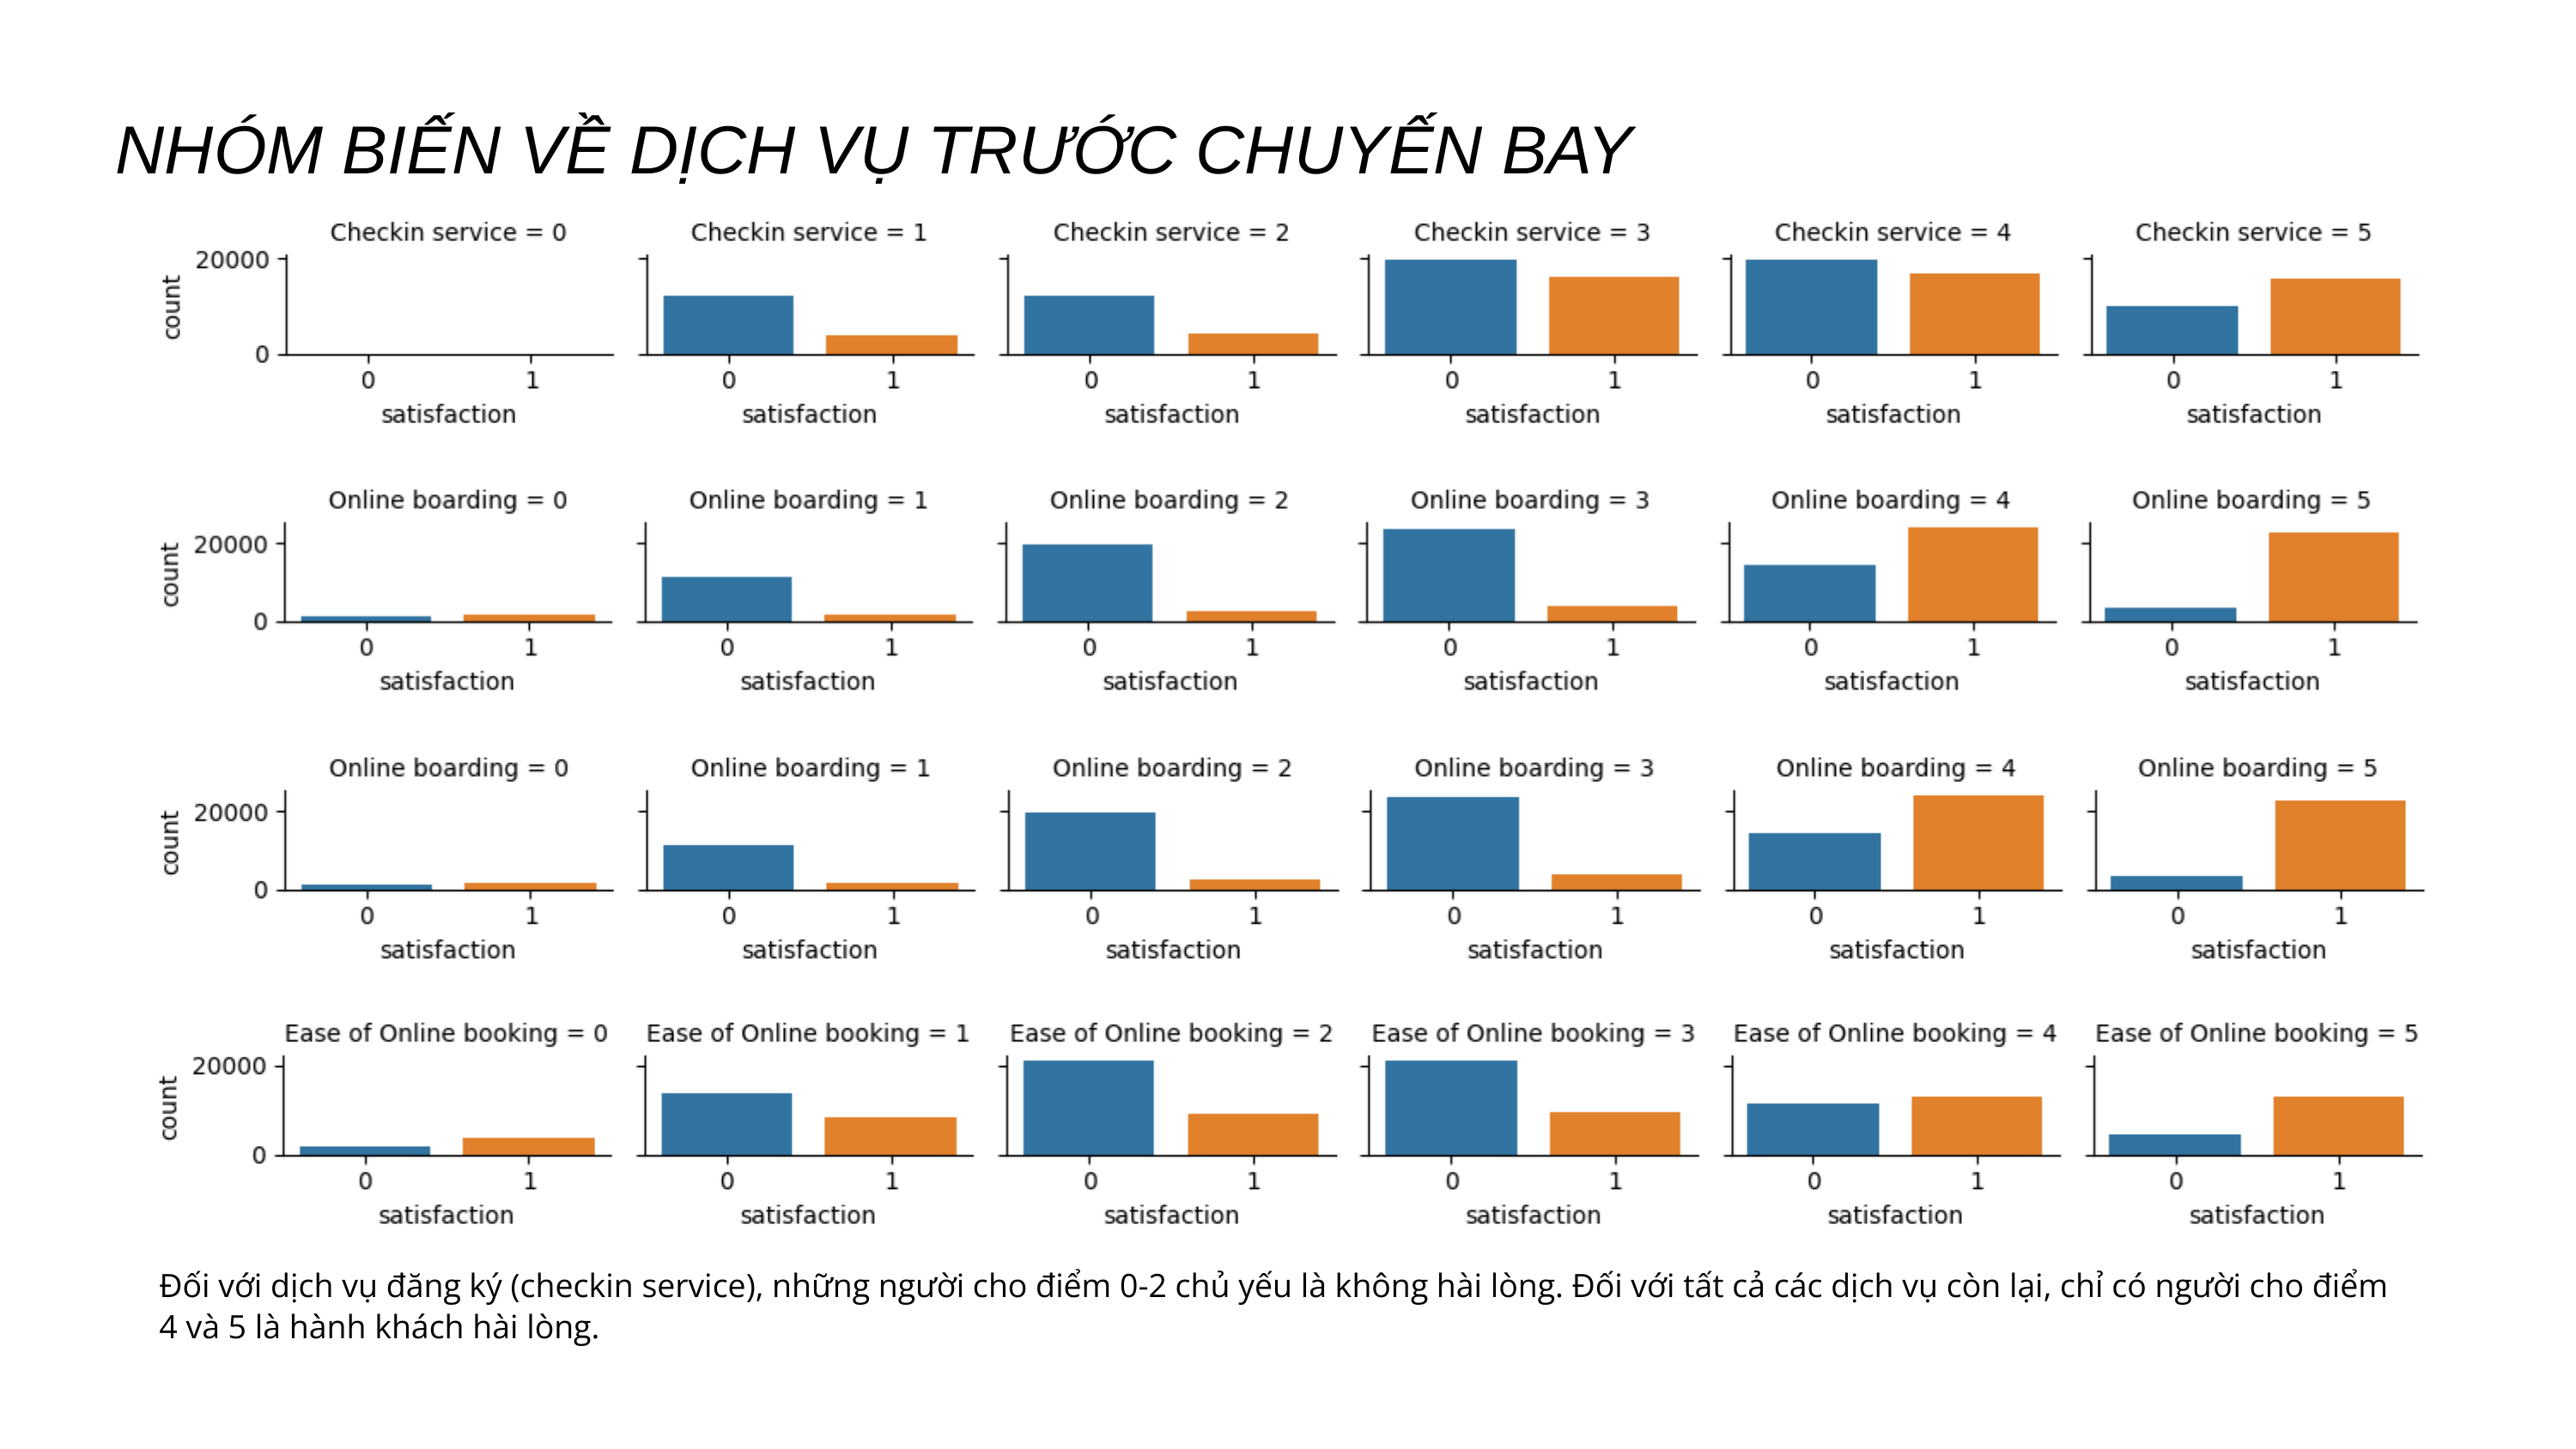

NHÓM BIẾN VỀ DỊCH VỤ TRƯỚC CHUYẾN BAY

Đối với dịch vụ đăng ký (checkin service), những người cho điểm 0-2 chủ yếu là không hài lòng. Đối với tất cả các dịch vụ còn lại, chỉ có người cho điểm 4 và 5 là hành khách hài lòng.